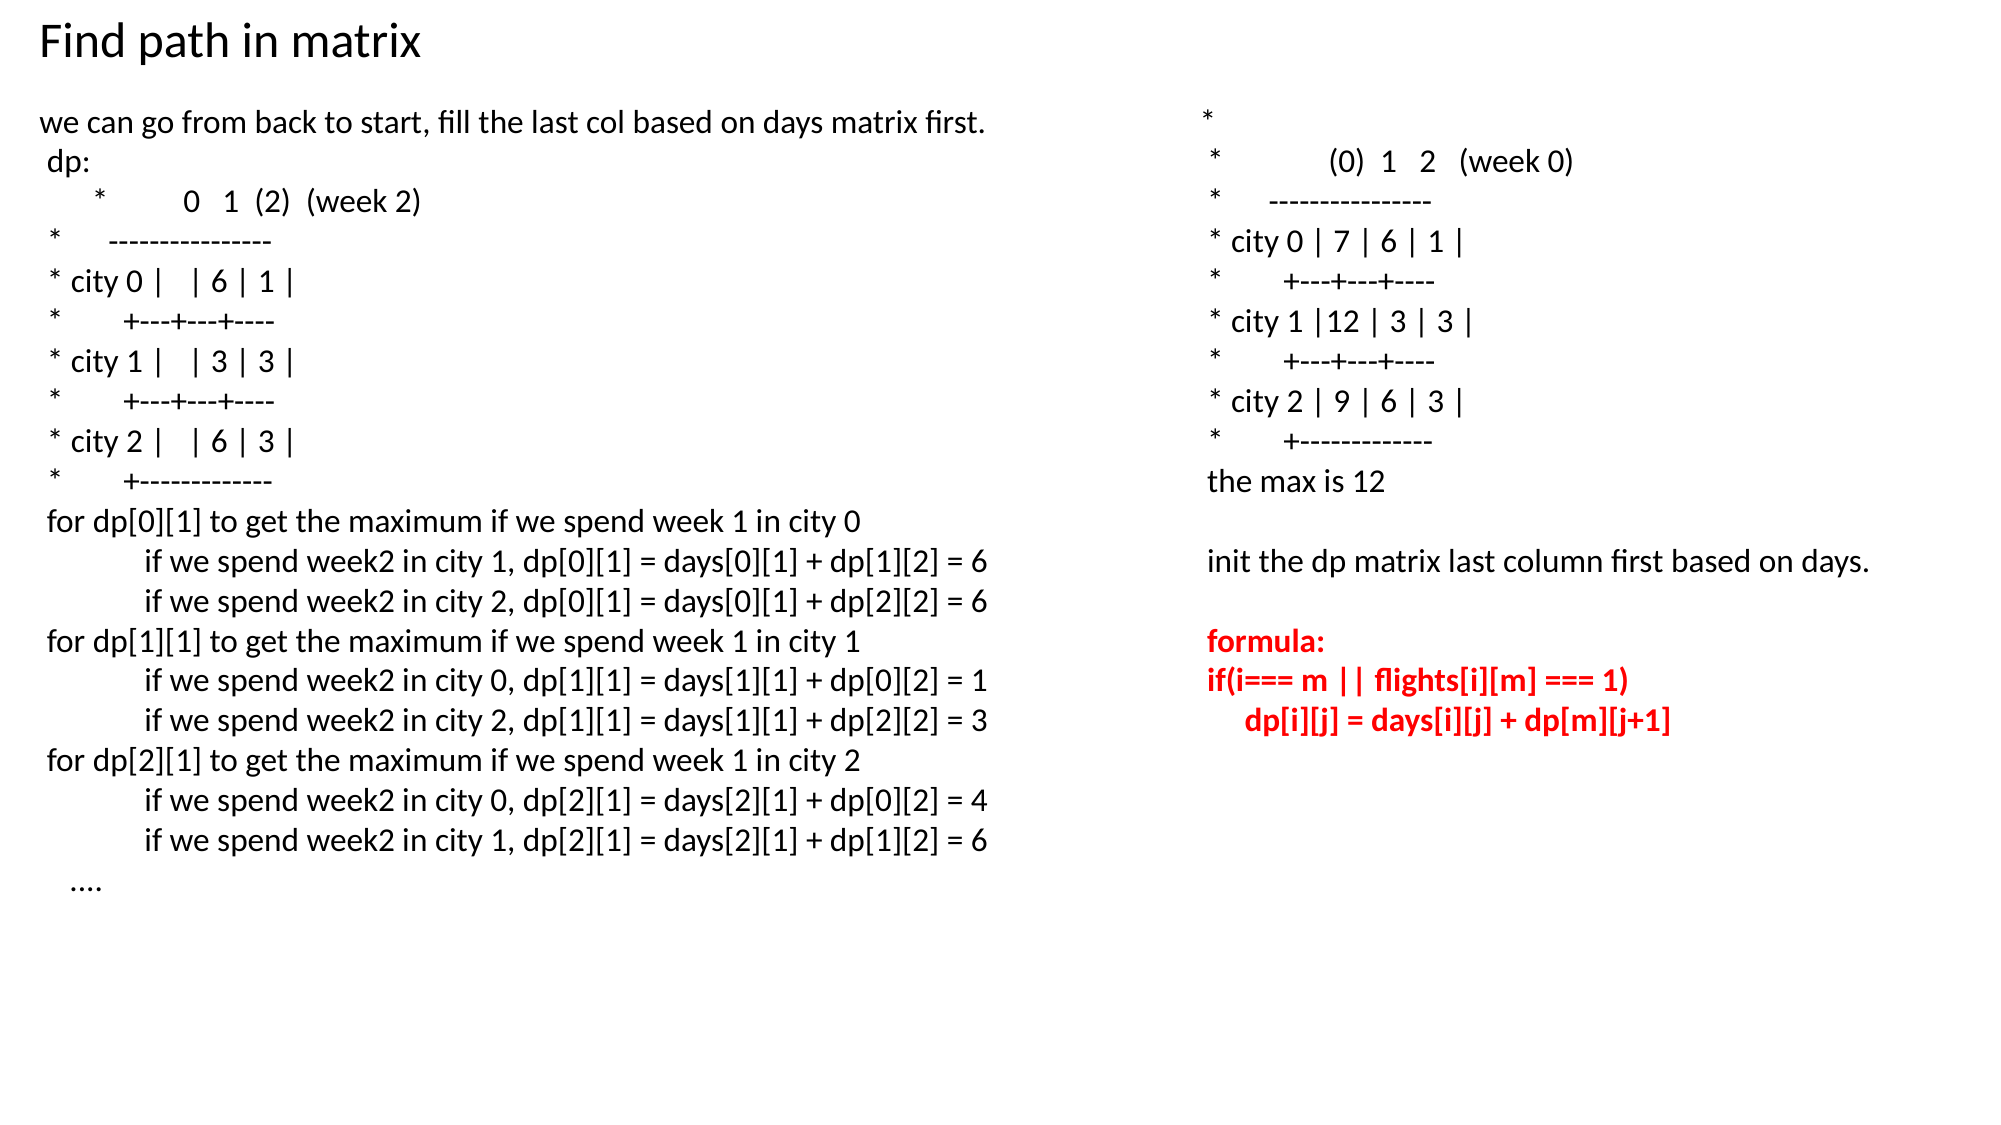

Find path in matrix
we can go from back to start, fill the last col based on days matrix first.
 dp:
       *          0   1  (2)  (week 2)
 *      ----------------
 * city 0 |   | 6 | 1 |
 *        +---+---+----
 * city 1 |   | 3 | 3 |
 *        +---+---+----
 * city 2 |   | 6 | 3 |
 *        +-------------
 for dp[0][1] to get the maximum if we spend week 1 in city 0
              if we spend week2 in city 1, dp[0][1] = days[0][1] + dp[1][2] = 6
              if we spend week2 in city 2, dp[0][1] = days[0][1] + dp[2][2] = 6
 for dp[1][1] to get the maximum if we spend week 1 in city 1
              if we spend week2 in city 0, dp[1][1] = days[1][1] + dp[0][2] = 1
              if we spend week2 in city 2, dp[1][1] = days[1][1] + dp[2][2] = 3
 for dp[2][1] to get the maximum if we spend week 1 in city 2
              if we spend week2 in city 0, dp[2][1] = days[2][1] + dp[0][2] = 4
              if we spend week2 in city 1, dp[2][1] = days[2][1] + dp[1][2] = 6
    ....

*
 *              (0)  1   2   (week 0)
 *      ----------------
 * city 0 | 7 | 6 | 1 |
 *        +---+---+----
 * city 1 |12 | 3 | 3 |
 *        +---+---+----
 * city 2 | 9 | 6 | 3 |
 *        +-------------
 the max is 12

 init the dp matrix last column first based on days.

 formula:
 if(i=== m || flights[i][m] === 1)
      dp[i][j] = days[i][j] + dp[m][j+1]